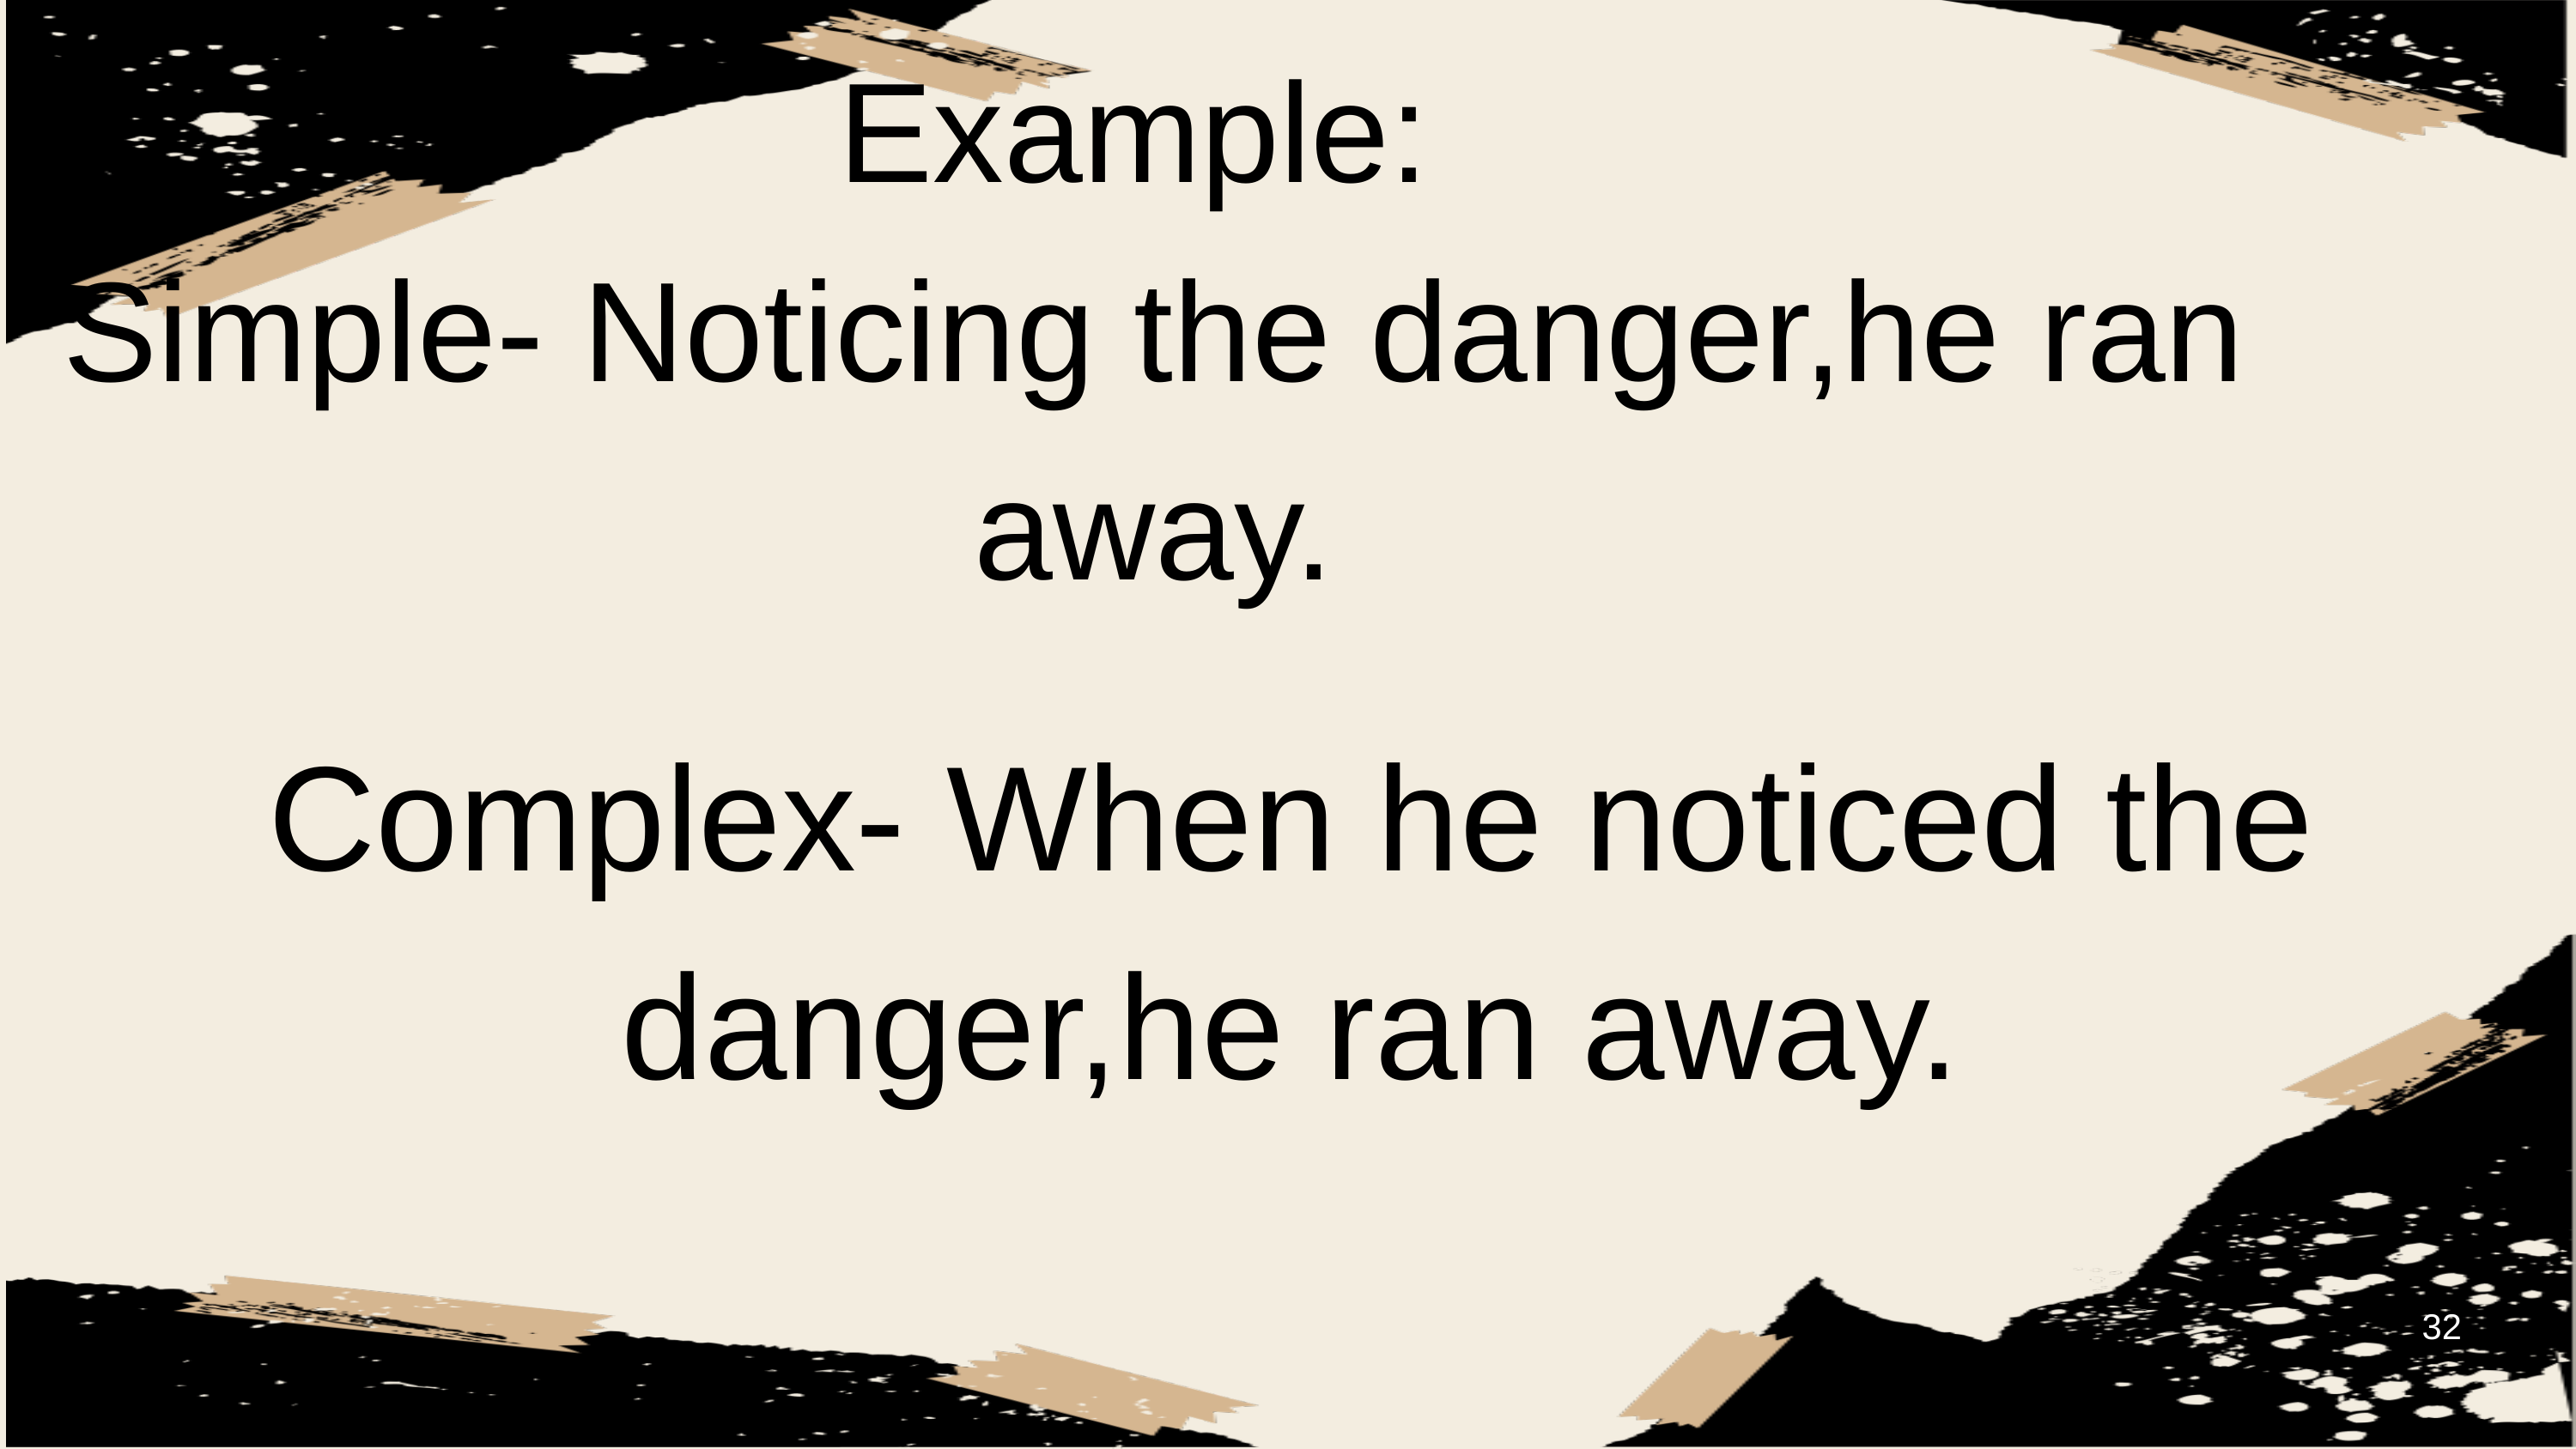

Example:
Simple- Noticing the danger,he ran away.

Complex- When he noticed the danger,he ran away.
32